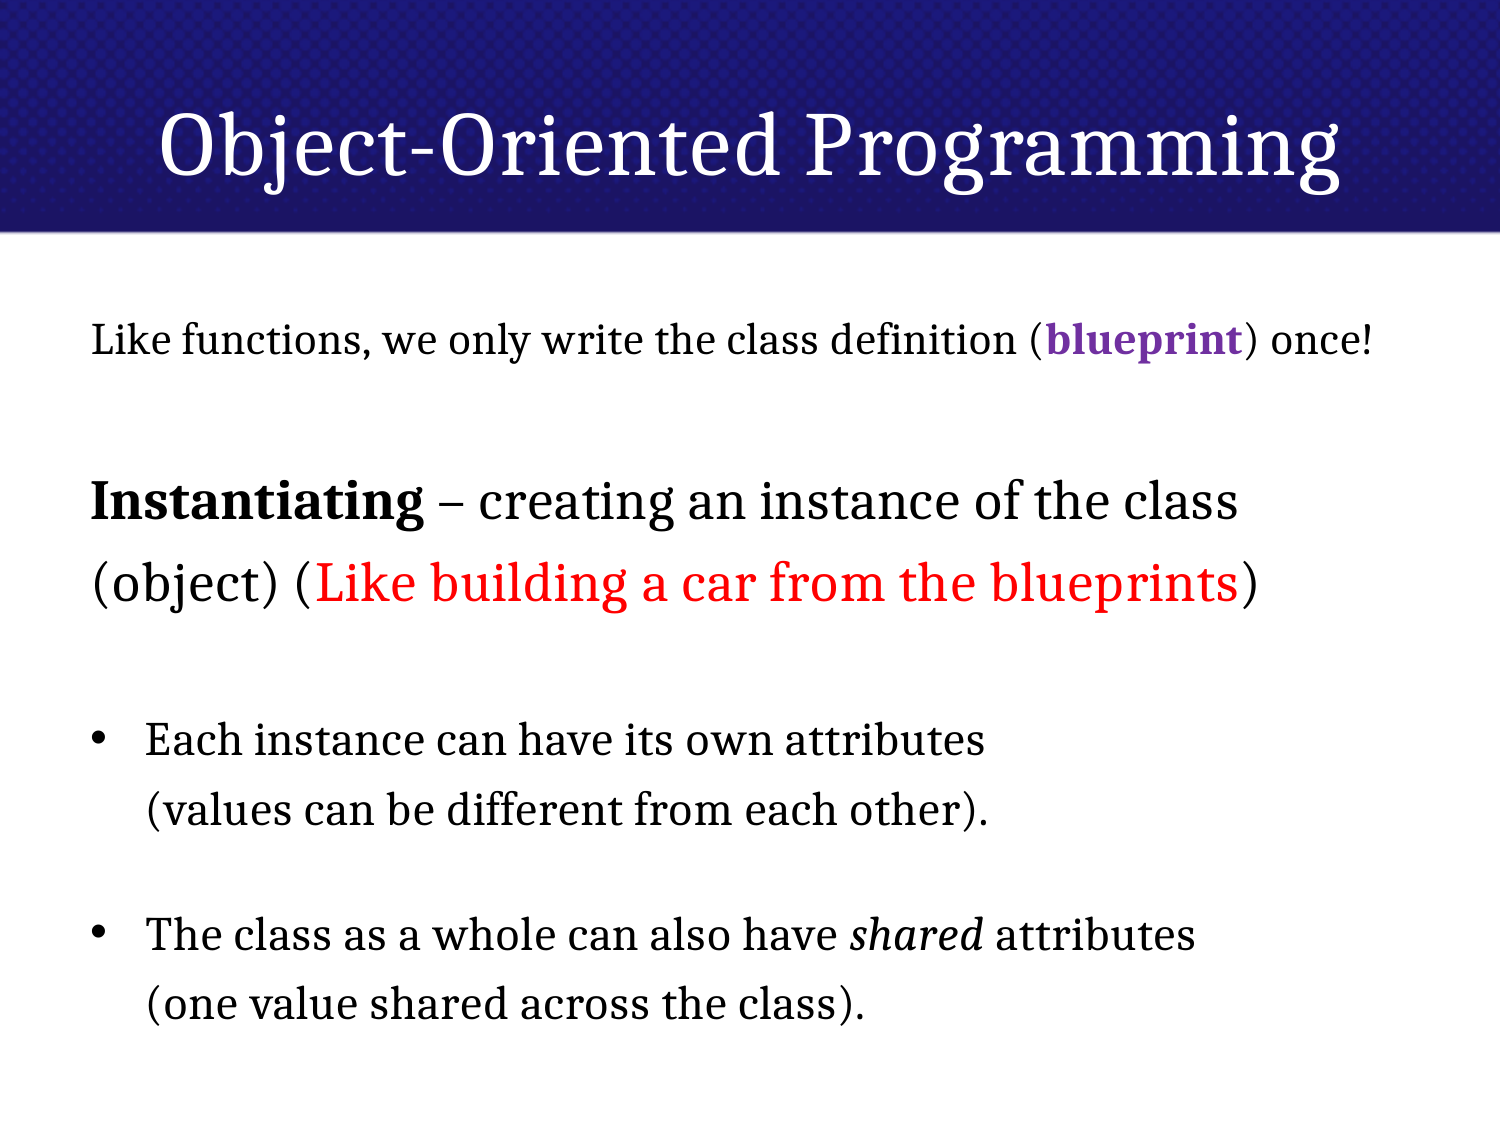

# Object-Oriented Programming
Like functions, we only write the class definition (blueprint) once!

Instantiating – creating an instance of the class (object) (Like building a car from the blueprints)

Each instance can have its own attributes
(values can be different from each other).

The class as a whole can also have shared attributes
(one value shared across the class).